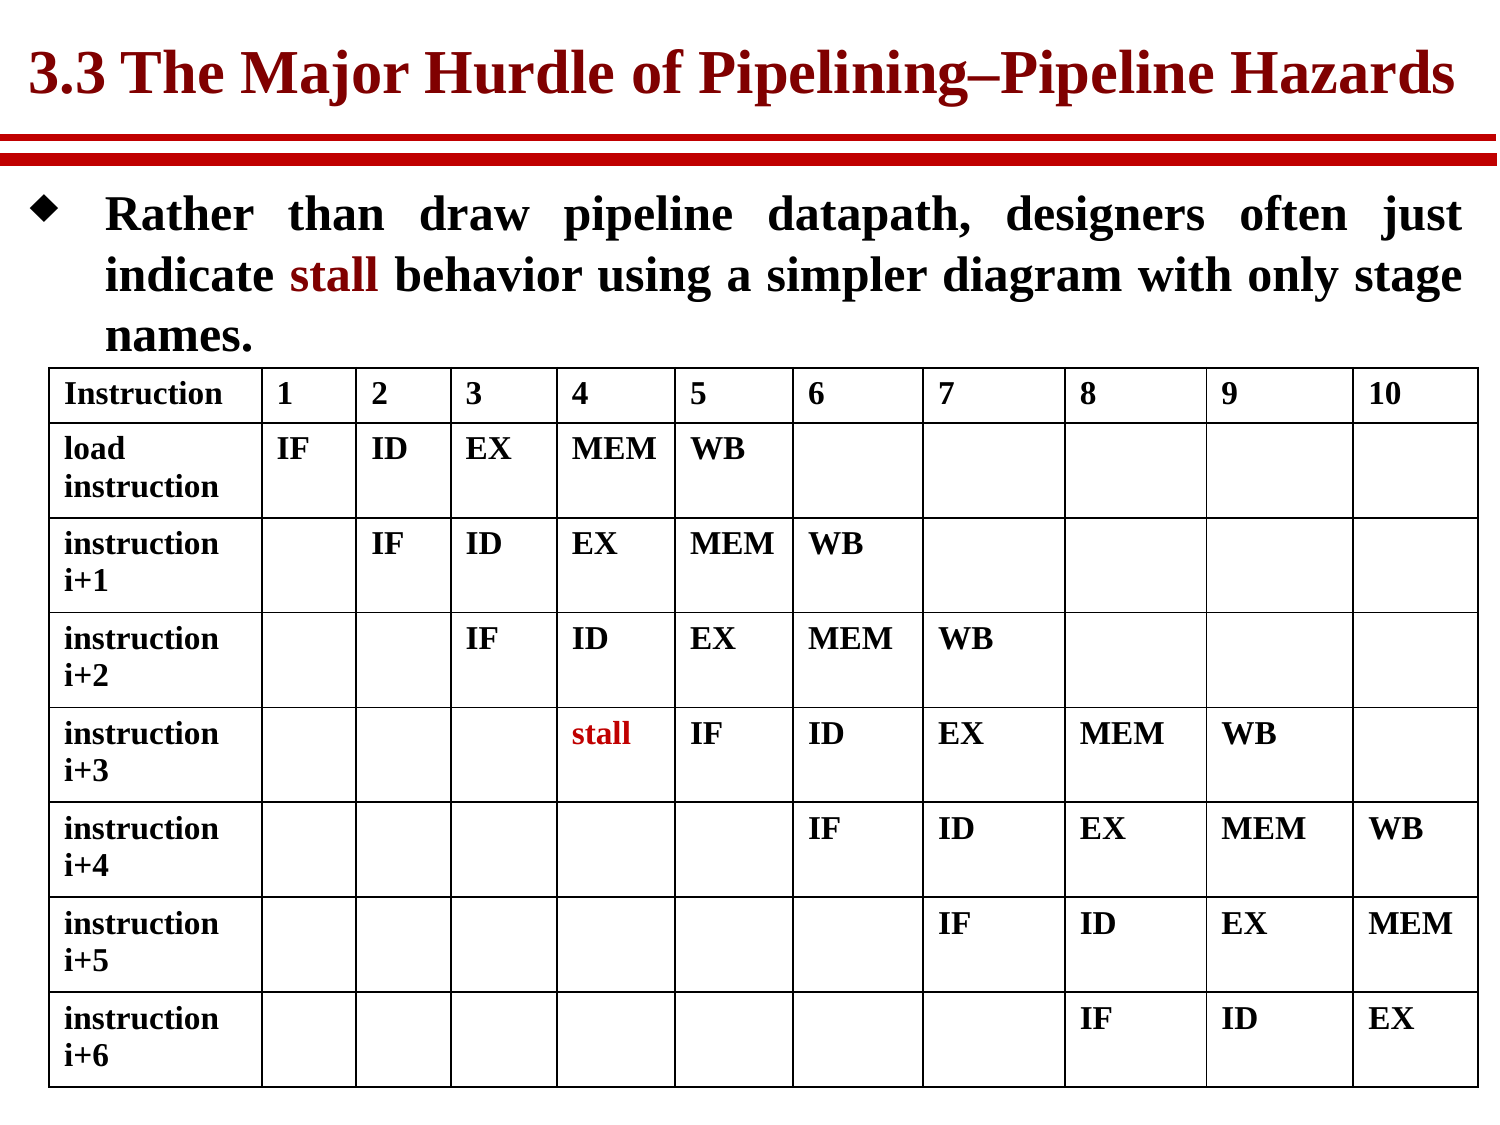

# 3.3 The Major Hurdle of Pipelining–Pipeline Hazards
Rather than draw pipeline datapath, designers often just indicate stall behavior using a simpler diagram with only stage names.
| Instruction | 1 | 2 | 3 | 4 | 5 | 6 | 7 | 8 | 9 | 10 |
| --- | --- | --- | --- | --- | --- | --- | --- | --- | --- | --- |
| load instruction | IF | ID | EX | MEM | WB |  |  |  |  |  |
| instruction i+1 |  | IF | ID | EX | MEM | WB |  |  |  |  |
| instruction i+2 |  |  | IF | ID | EX | MEM | WB |  |  |  |
| instruction i+3 |  |  |  | stall | IF | ID | EX | MEM | WB |  |
| instruction i+4 |  |  |  |  |  | IF | ID | EX | MEM | WB |
| instruction i+5 |  |  |  |  |  |  | IF | ID | EX | MEM |
| instruction i+6 |  |  |  |  |  |  |  | IF | ID | EX |